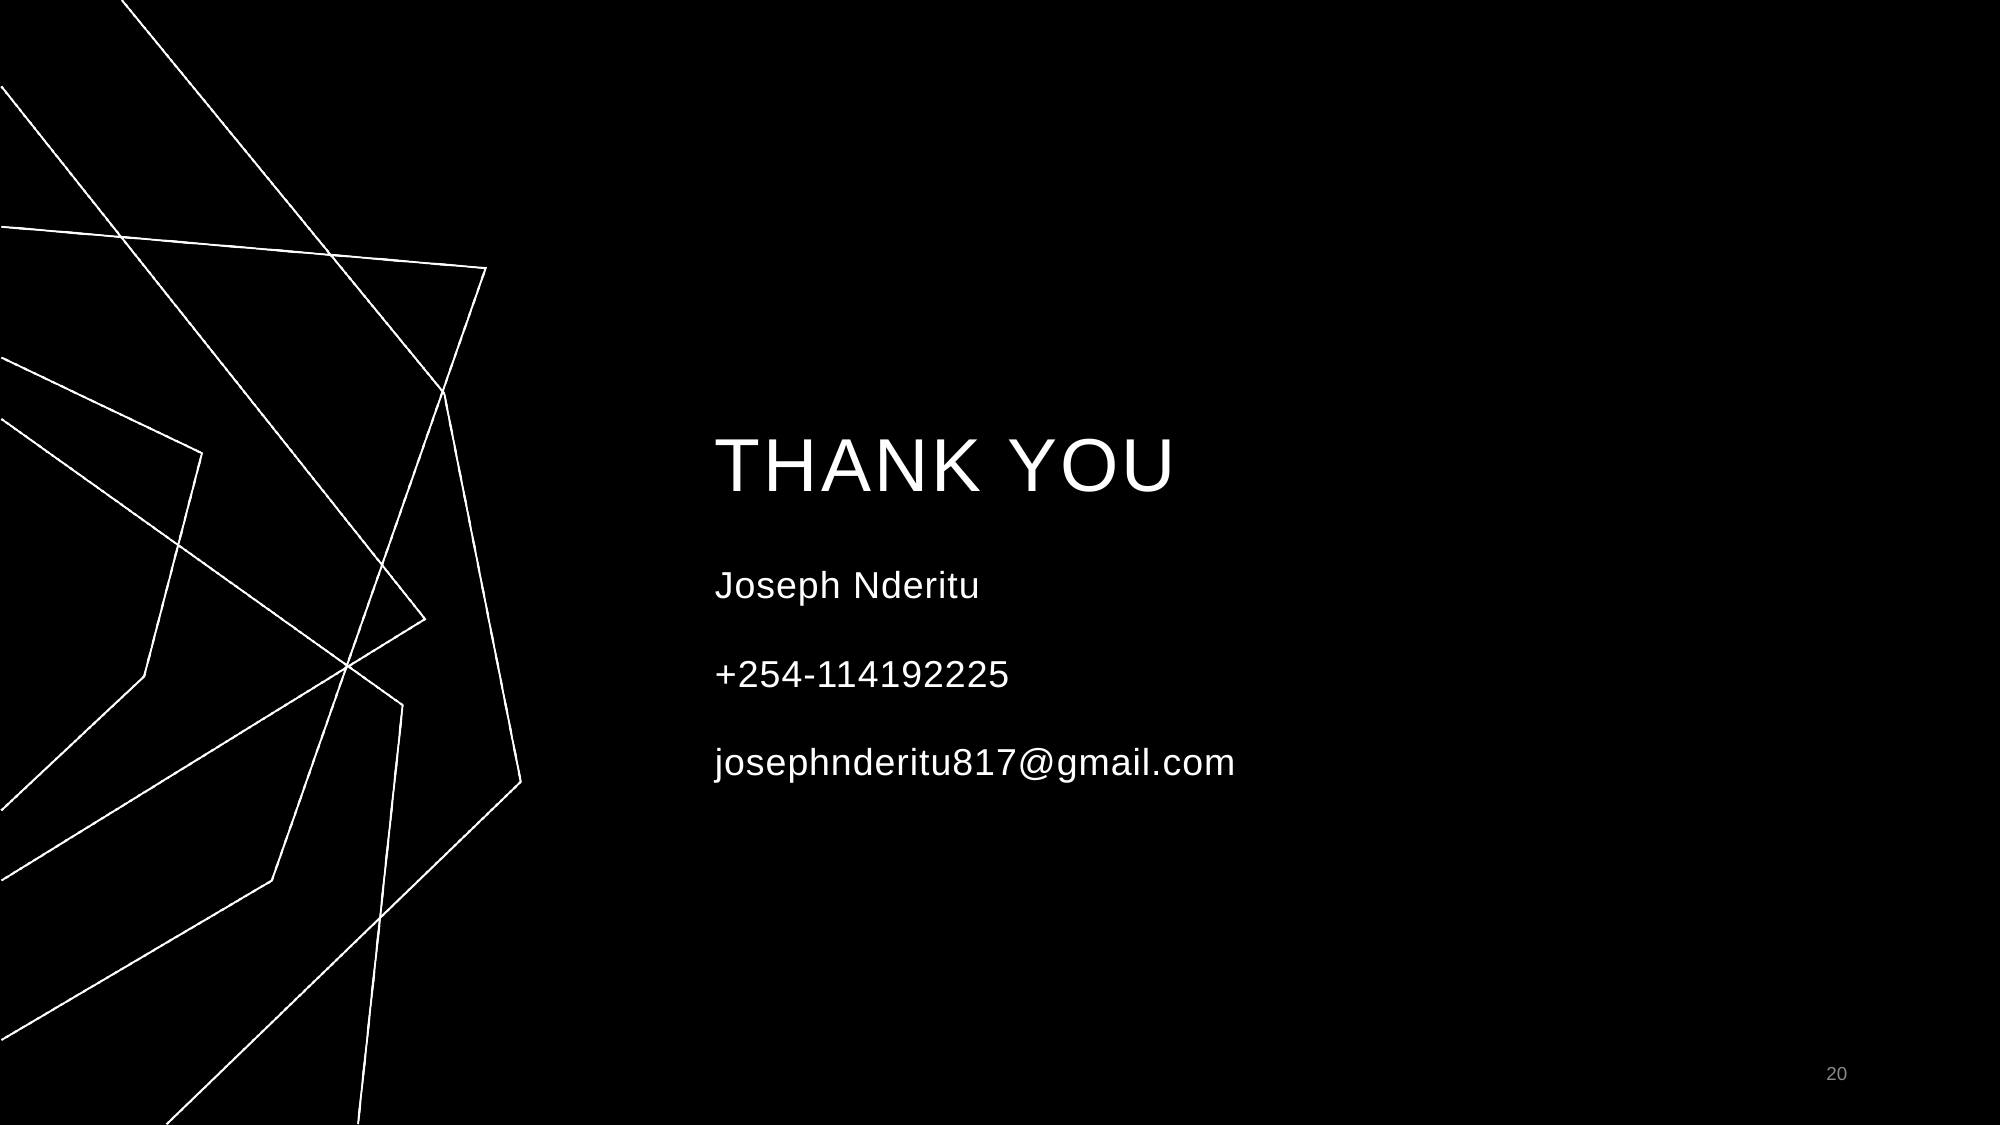

# THANK YOU
Joseph Nderitu
+254-114192225
josephnderitu817@gmail.com
20